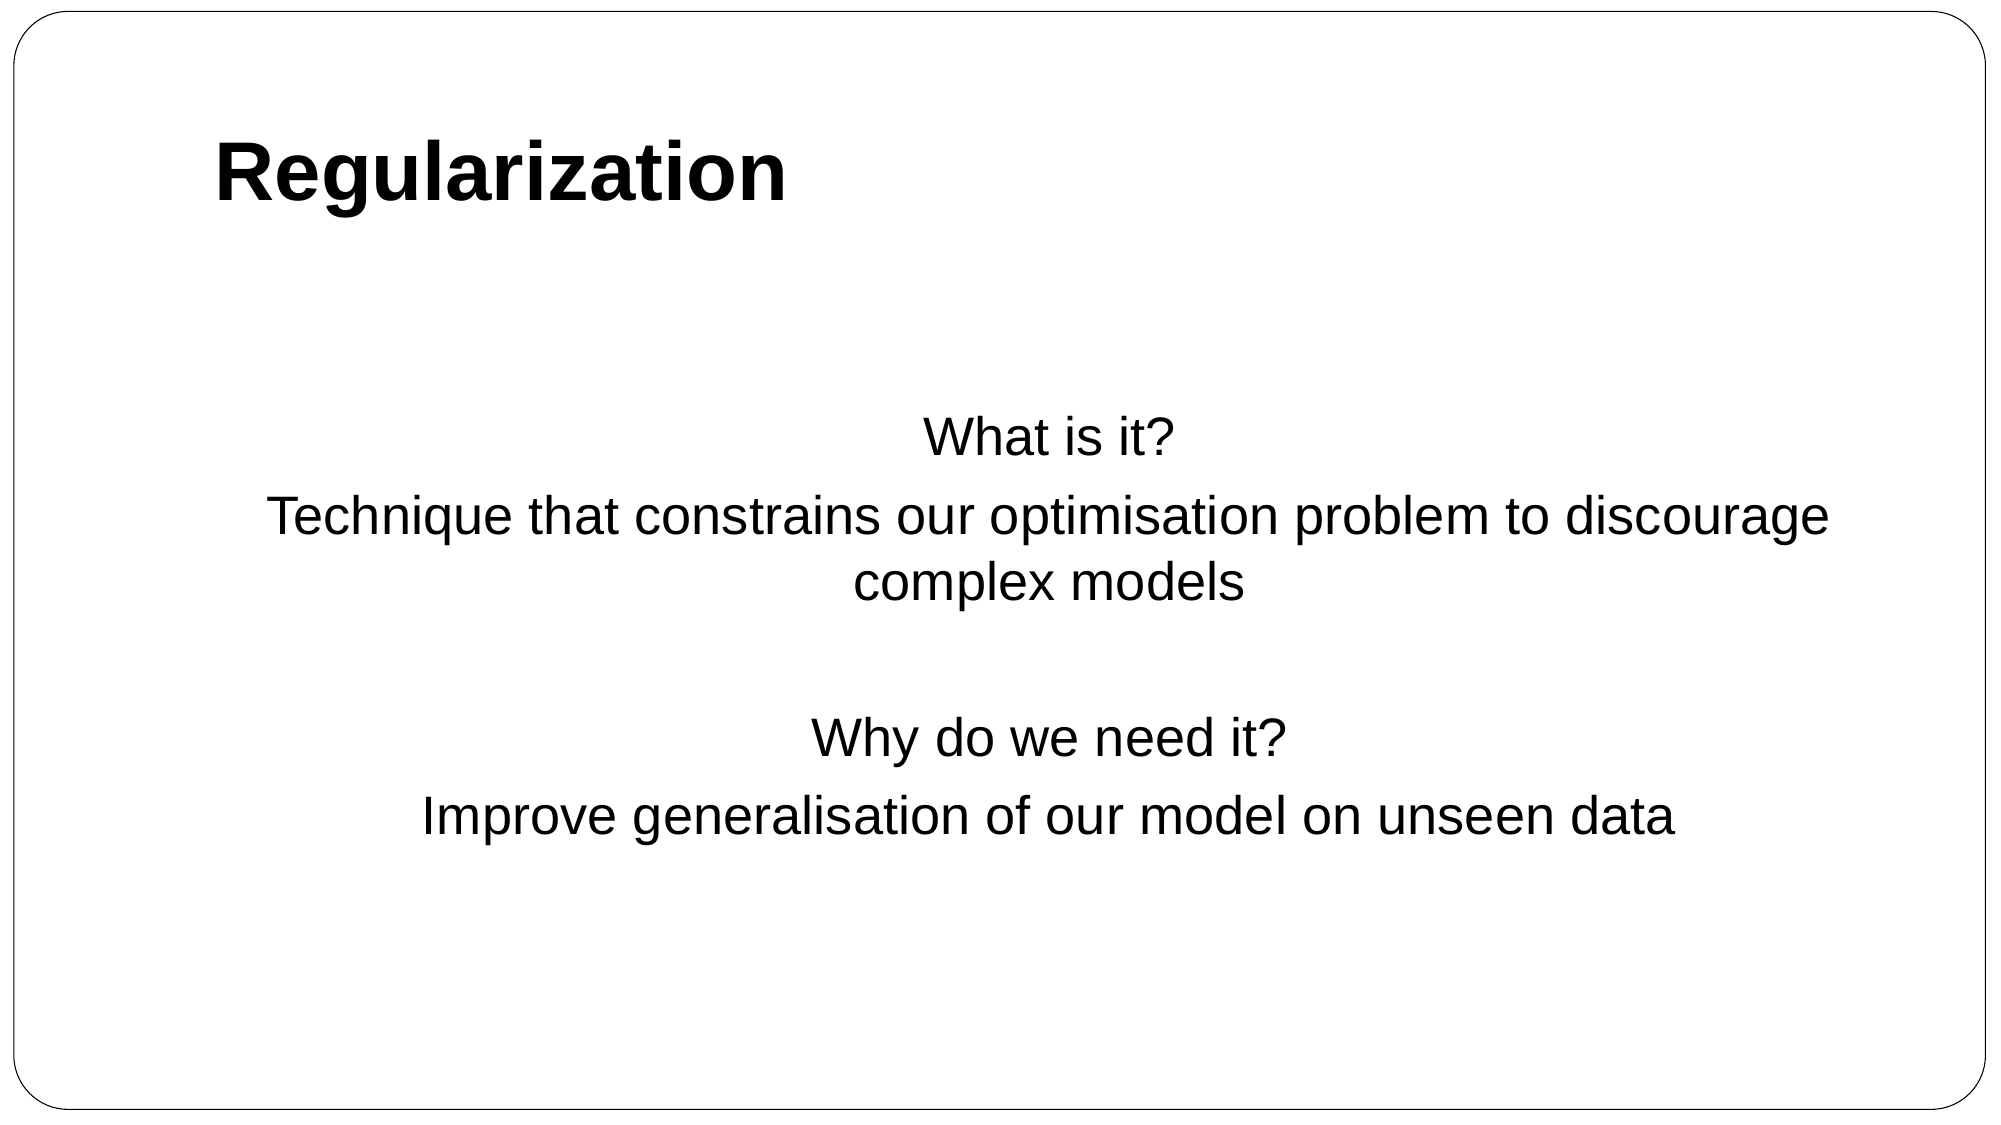

# Regularization

What is it?
Technique that constrains our optimisation problem to discourage complex models

Why do we need it?
Improve generalisation of our model on unseen data